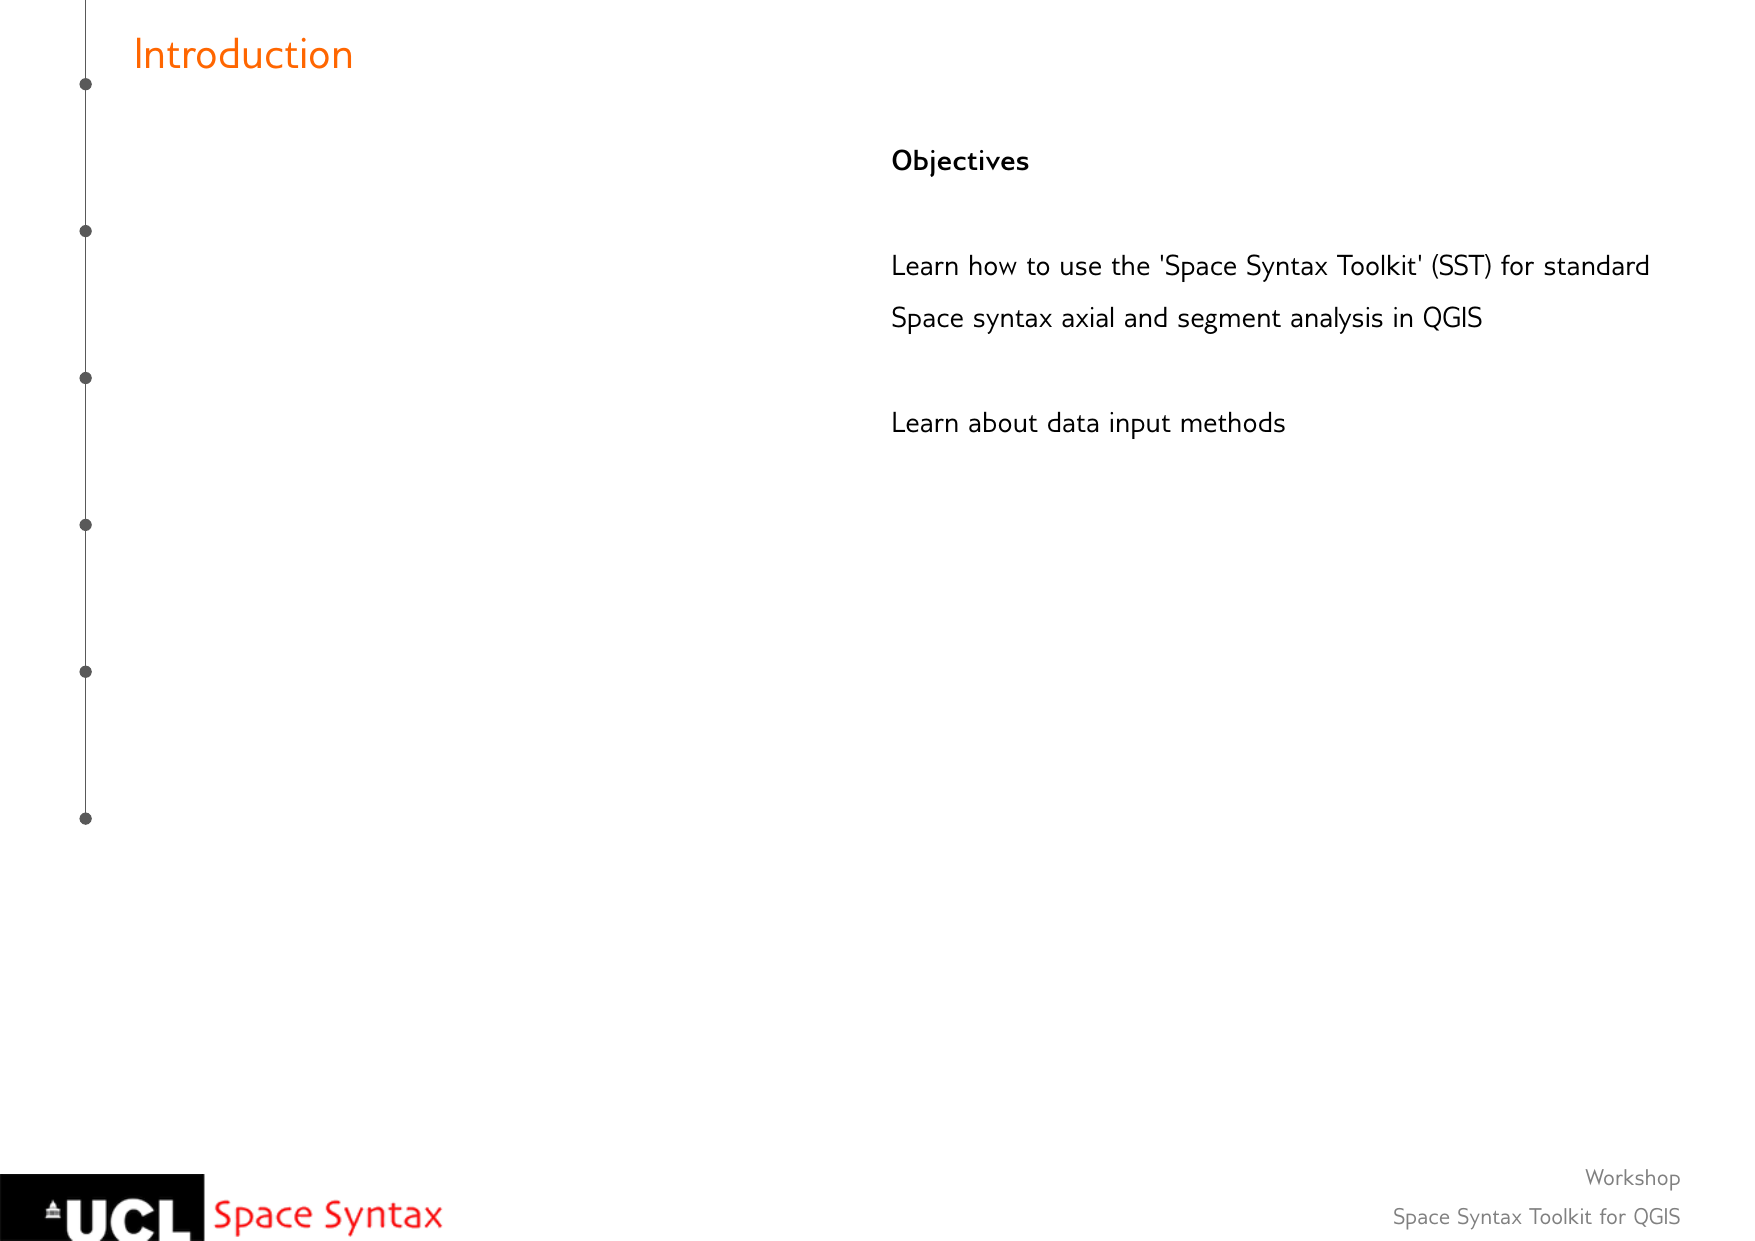

Introduction
Objectives

Learn how to use the 'Space Syntax Toolkit' (SST) for standard Space syntax axial and segment analysis in QGIS

Learn about data input methods